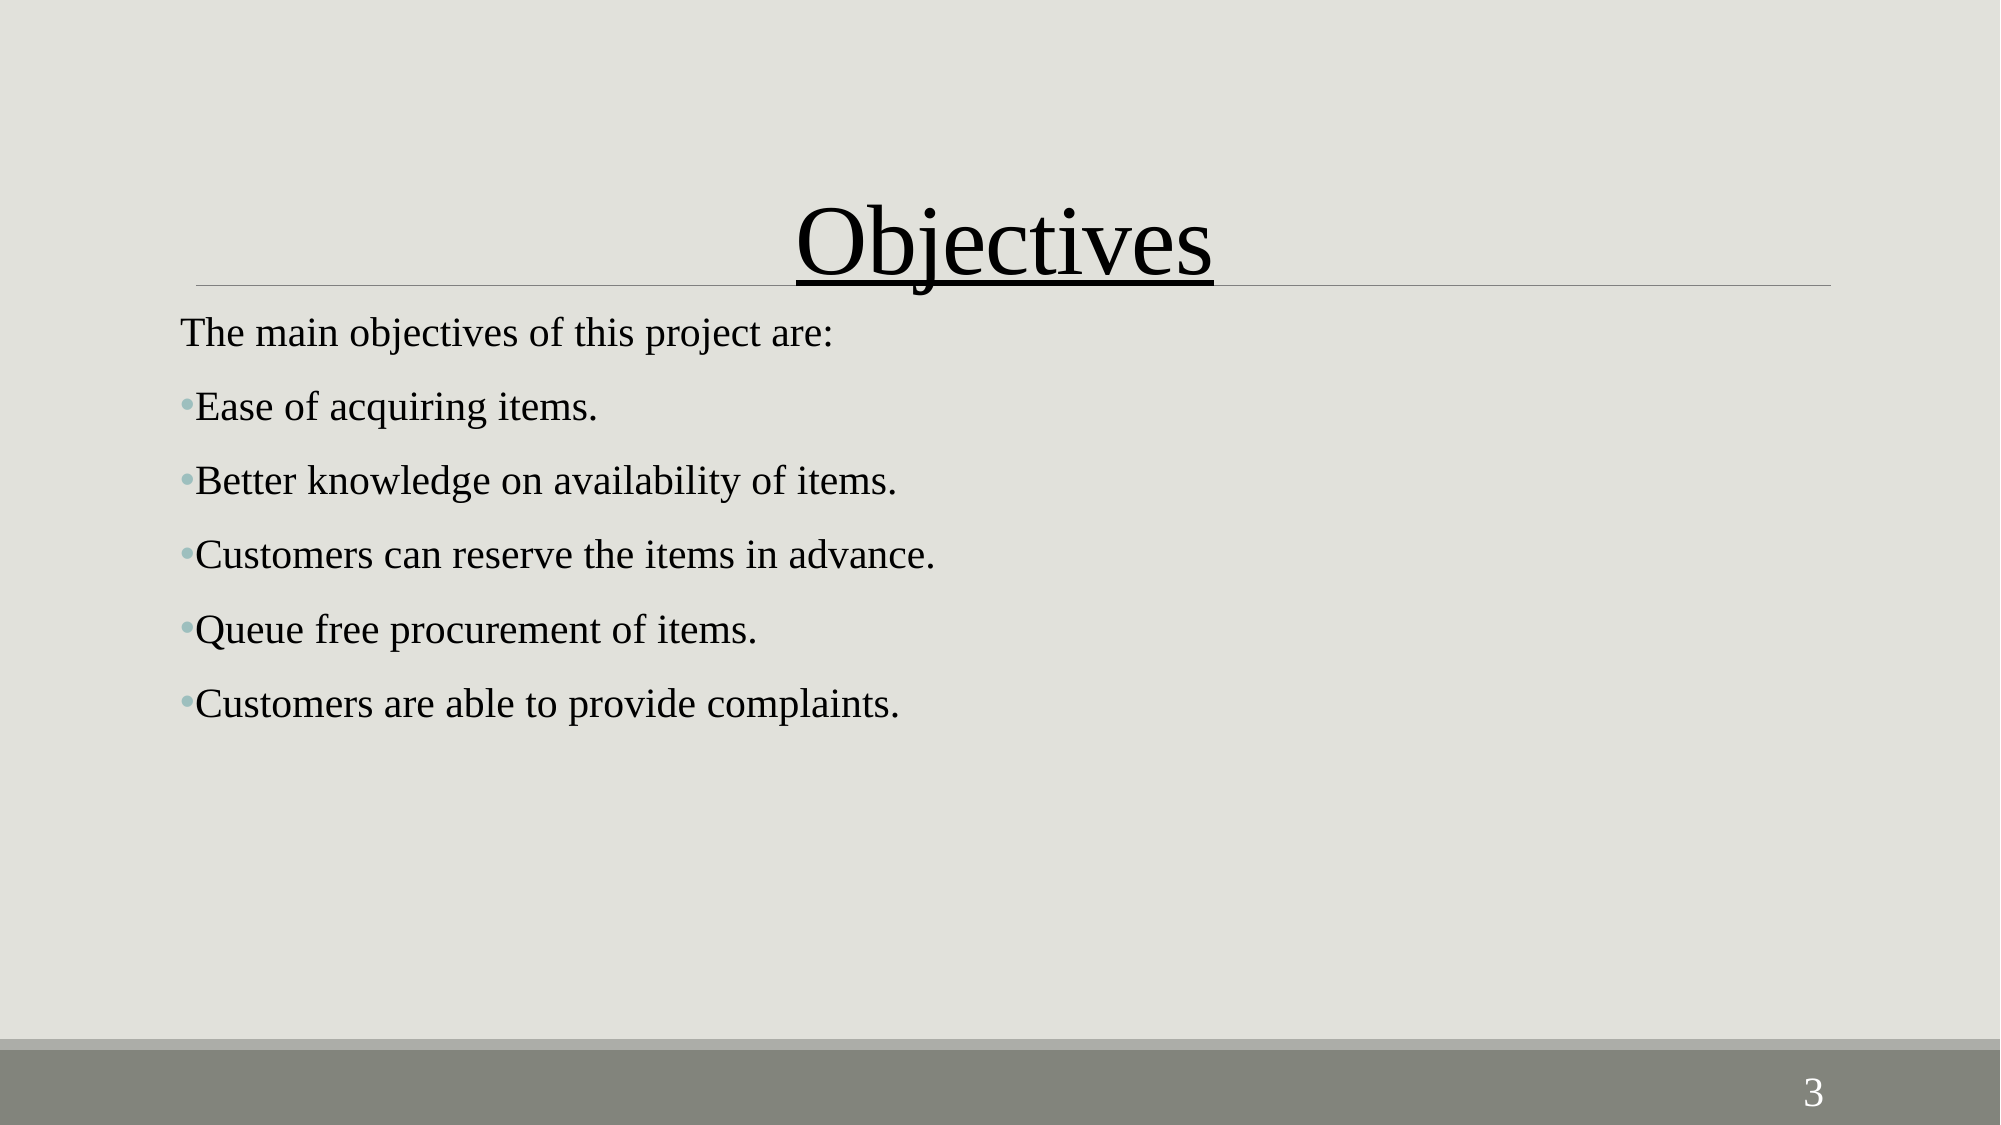

# Objectives
The main objectives of this project are:
Ease of acquiring items.
Better knowledge on availability of items.
Customers can reserve the items in advance.
Queue free procurement of items.
Customers are able to provide complaints.

3